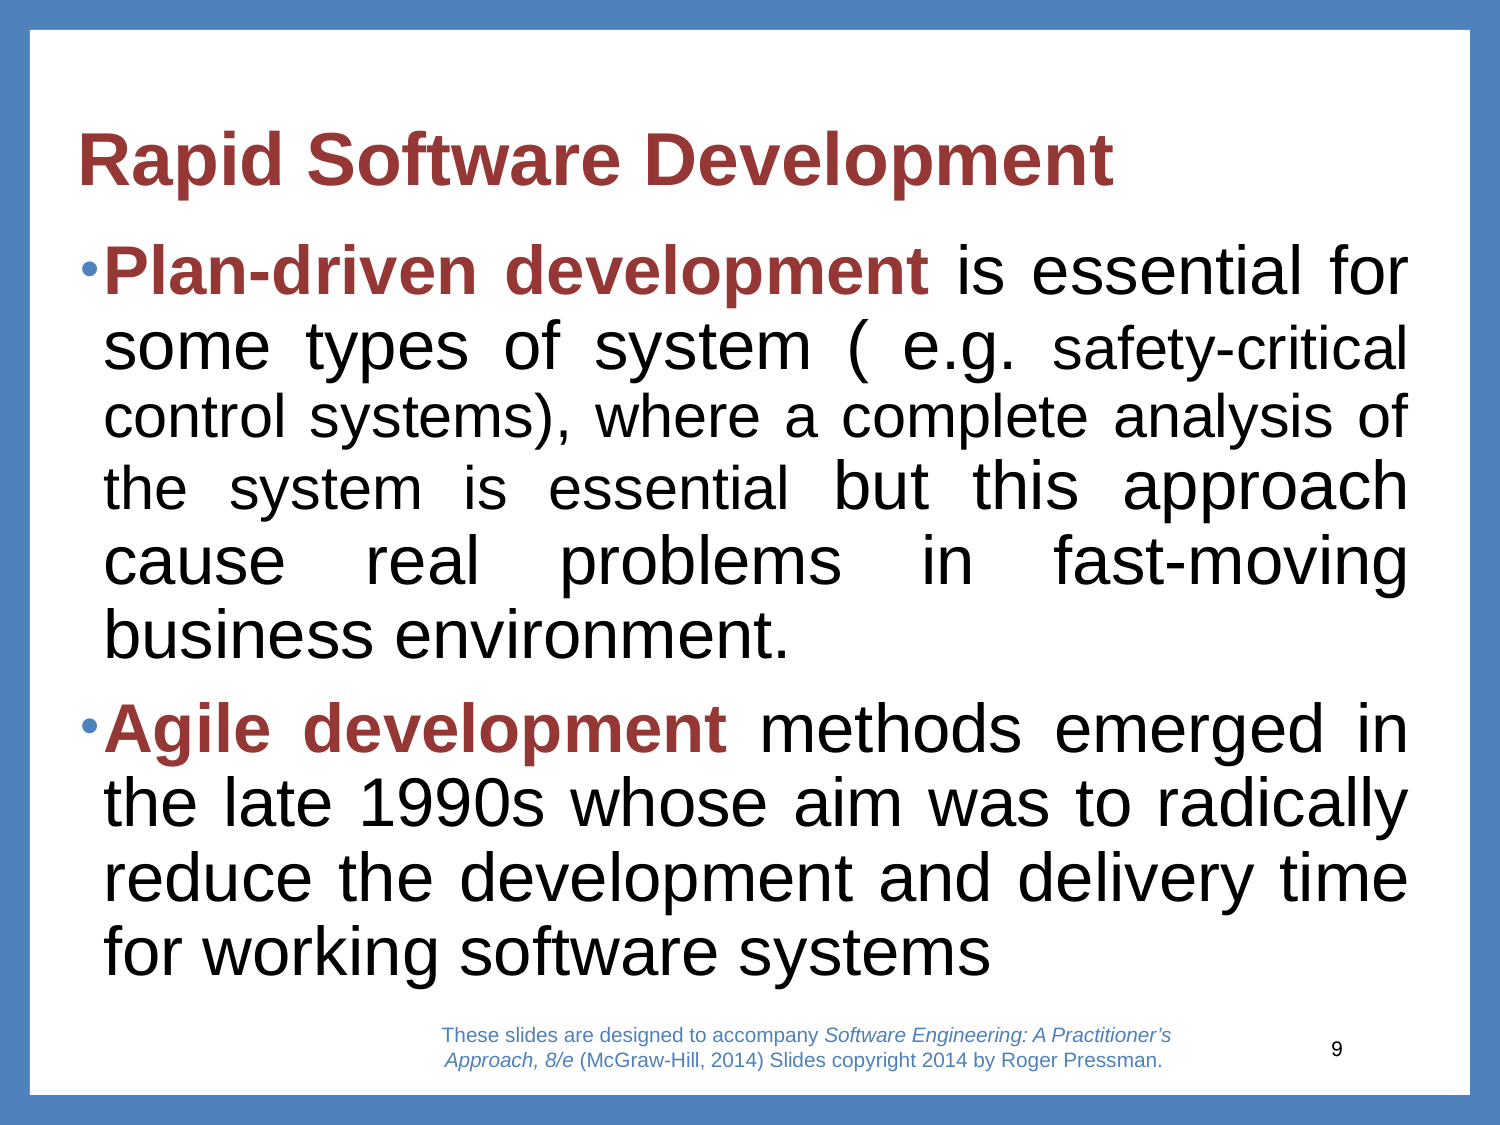

# Rapid Software Development
Plan-driven development is essential for some types of system ( e.g. safety-critical control systems), where a complete analysis of the system is essential but this approach cause real problems in fast-moving business environment.
Agile development methods emerged in the late 1990s whose aim was to radically reduce the development and delivery time for working software systems

These slides are designed to accompany Software Engineering: A Practitioner’s Approach, 8/e (McGraw-Hill, 2014) Slides copyright 2014 by Roger Pressman.
9